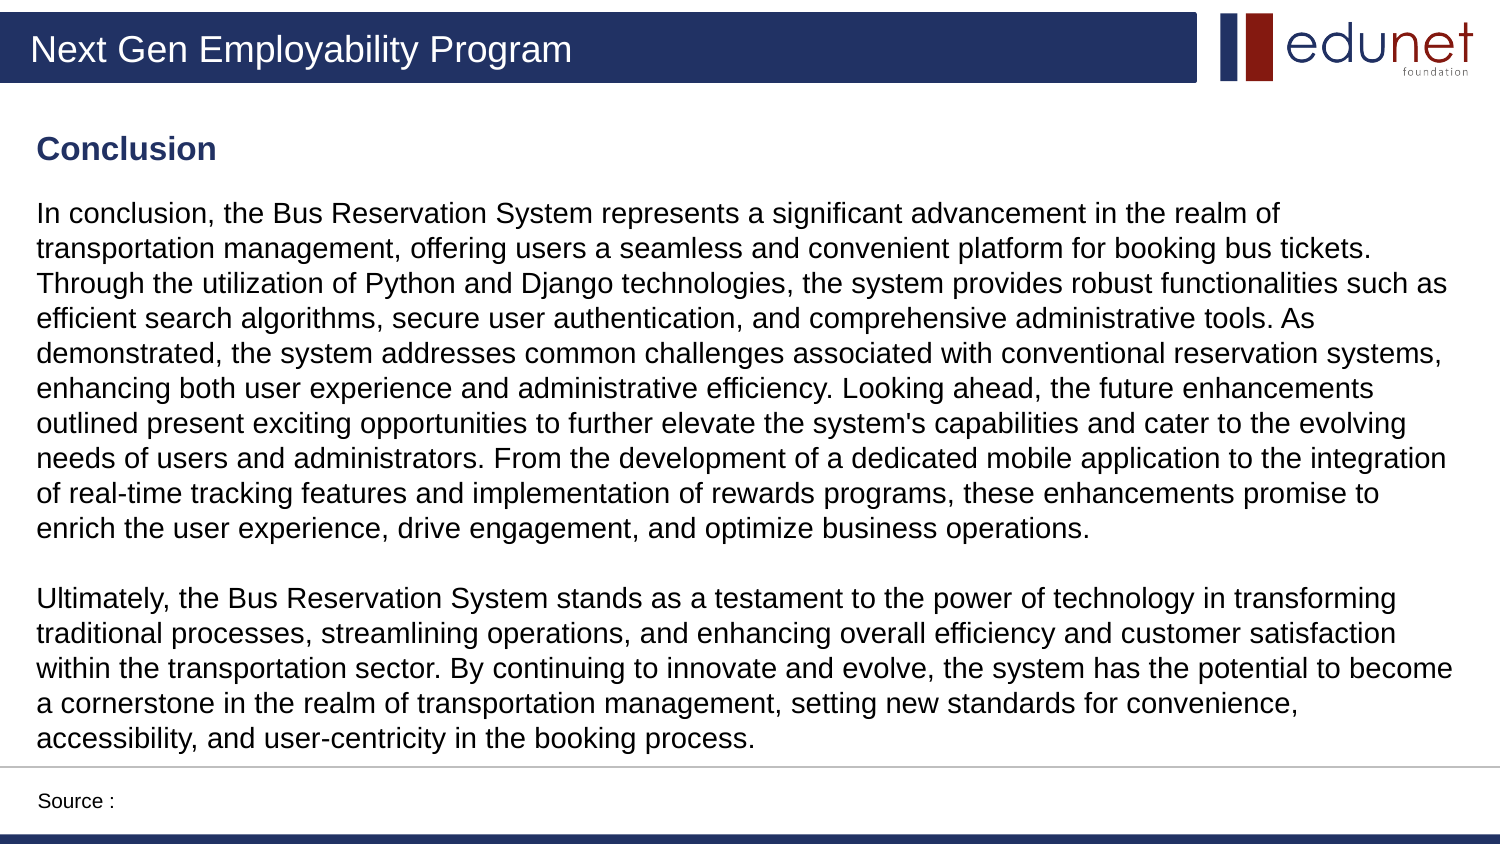

Conclusion
In conclusion, the Bus Reservation System represents a significant advancement in the realm of transportation management, offering users a seamless and convenient platform for booking bus tickets. Through the utilization of Python and Django technologies, the system provides robust functionalities such as efficient search algorithms, secure user authentication, and comprehensive administrative tools. As demonstrated, the system addresses common challenges associated with conventional reservation systems, enhancing both user experience and administrative efficiency. Looking ahead, the future enhancements outlined present exciting opportunities to further elevate the system's capabilities and cater to the evolving needs of users and administrators. From the development of a dedicated mobile application to the integration of real-time tracking features and implementation of rewards programs, these enhancements promise to enrich the user experience, drive engagement, and optimize business operations.

Ultimately, the Bus Reservation System stands as a testament to the power of technology in transforming traditional processes, streamlining operations, and enhancing overall efficiency and customer satisfaction within the transportation sector. By continuing to innovate and evolve, the system has the potential to become a cornerstone in the realm of transportation management, setting new standards for convenience, accessibility, and user-centricity in the booking process.
Source :